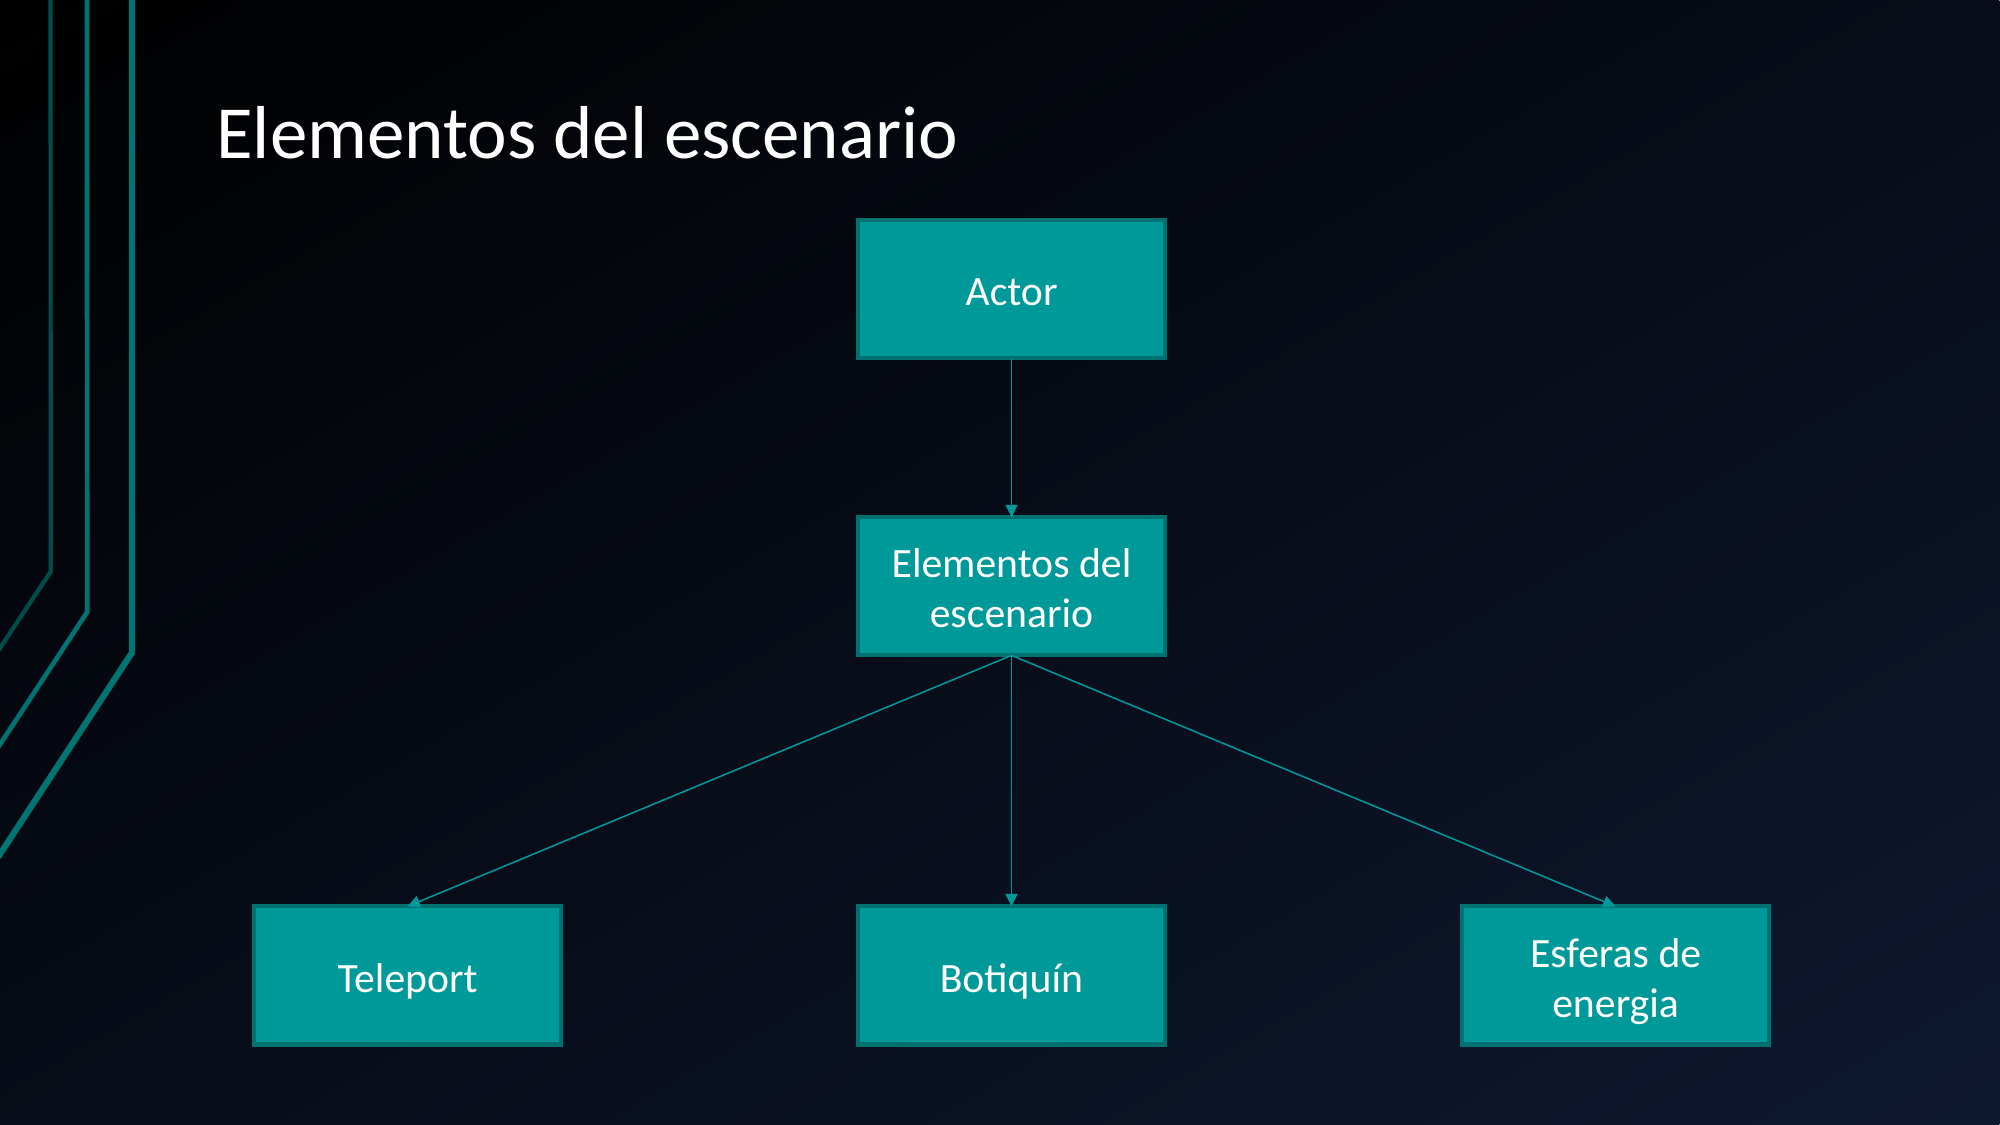

# Elementos del escenario
Actor
Elementos del escenario
Teleport
Botiquín
Esferas de energia